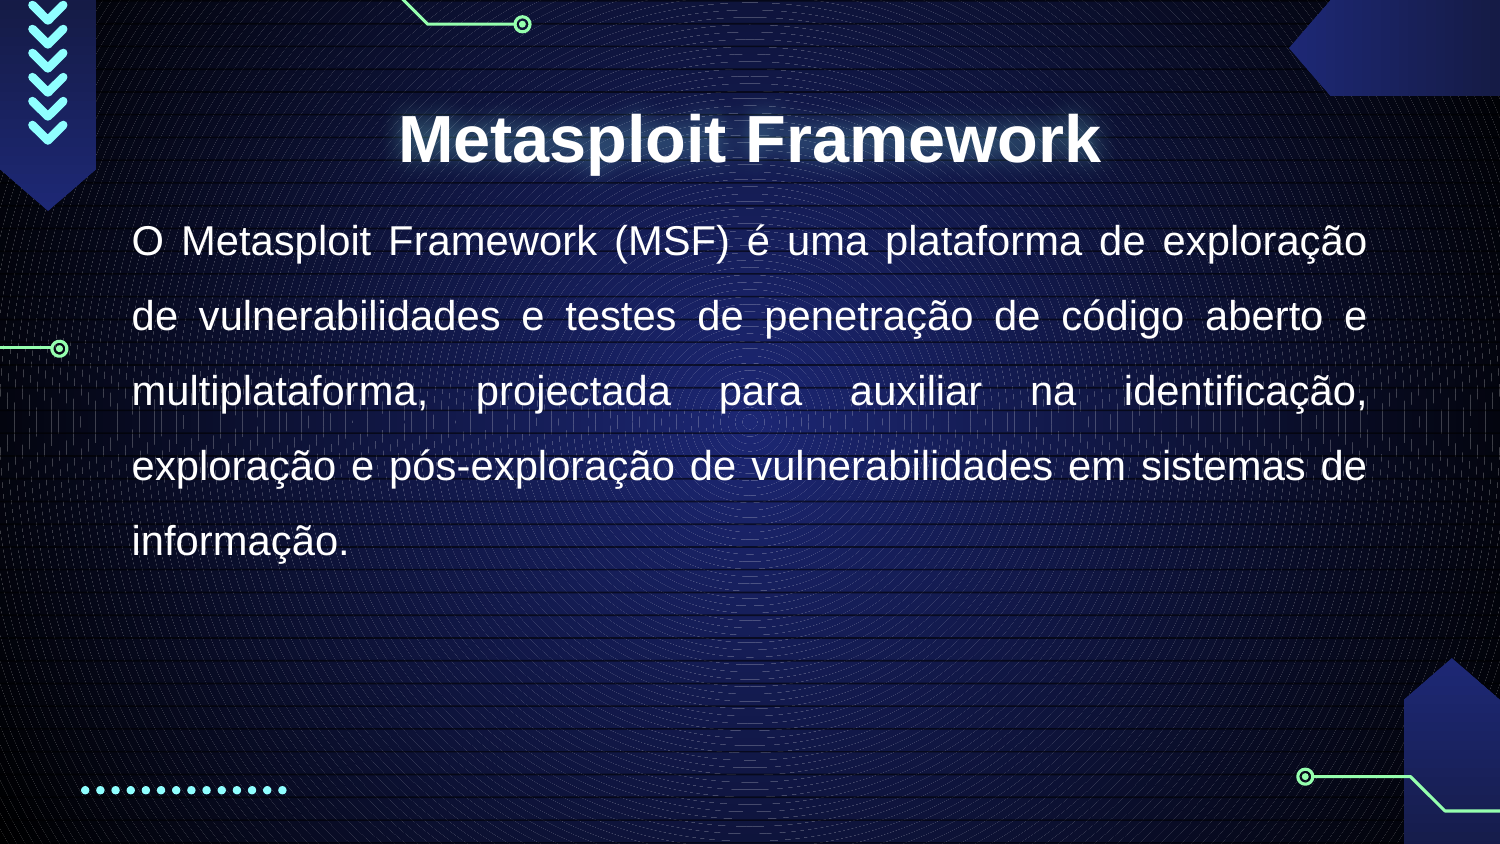

# Metasploit Framework
O Metasploit Framework (MSF) é uma plataforma de exploração de vulnerabilidades e testes de penetração de código aberto e multiplataforma, projectada para auxiliar na identificação, exploração e pós-exploração de vulnerabilidades em sistemas de informação.